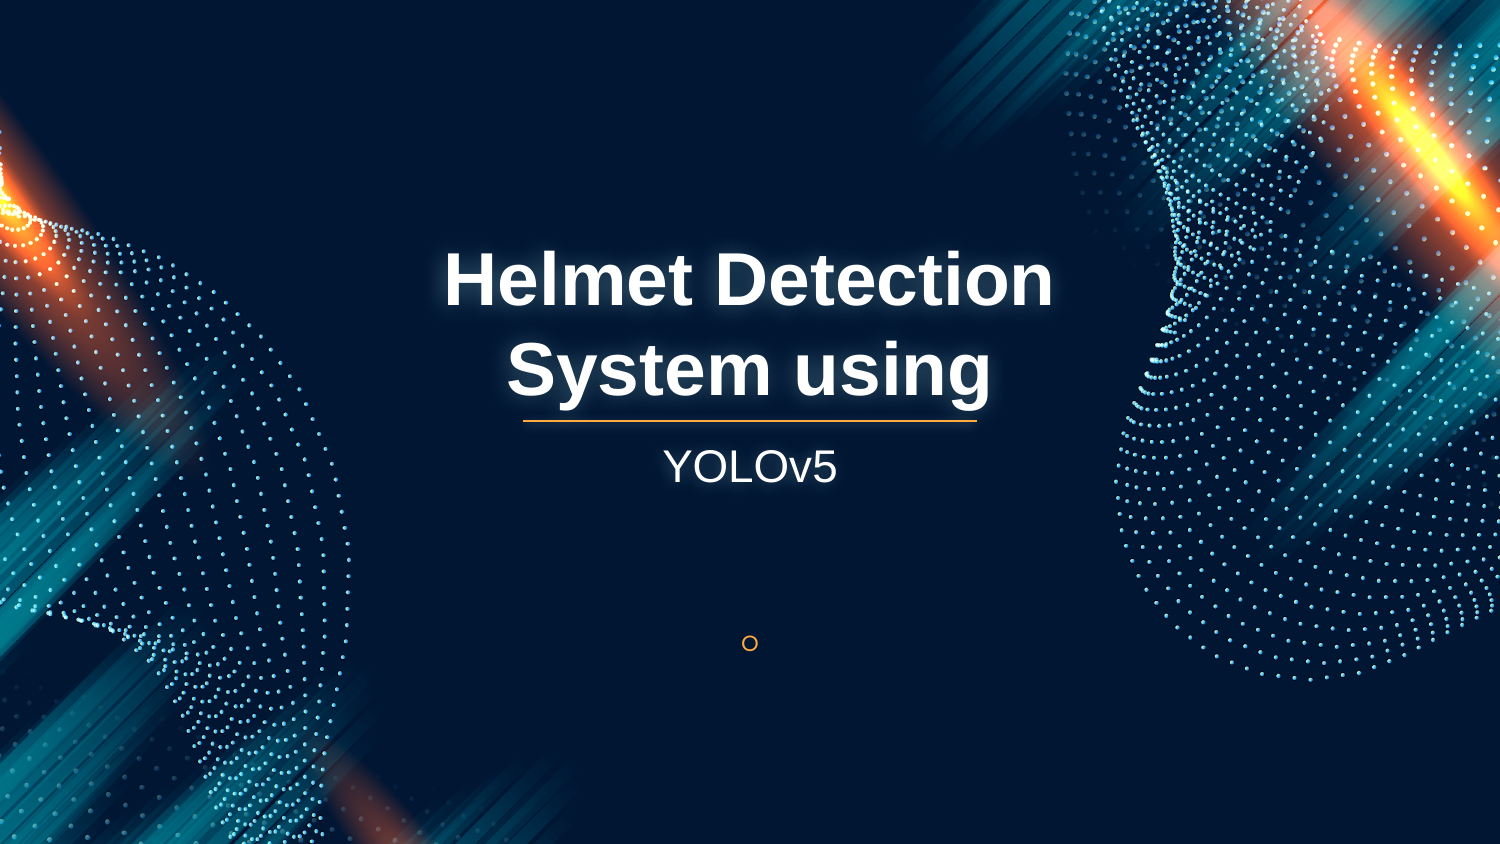

# Helmet Detection System using
YOLOv5
o